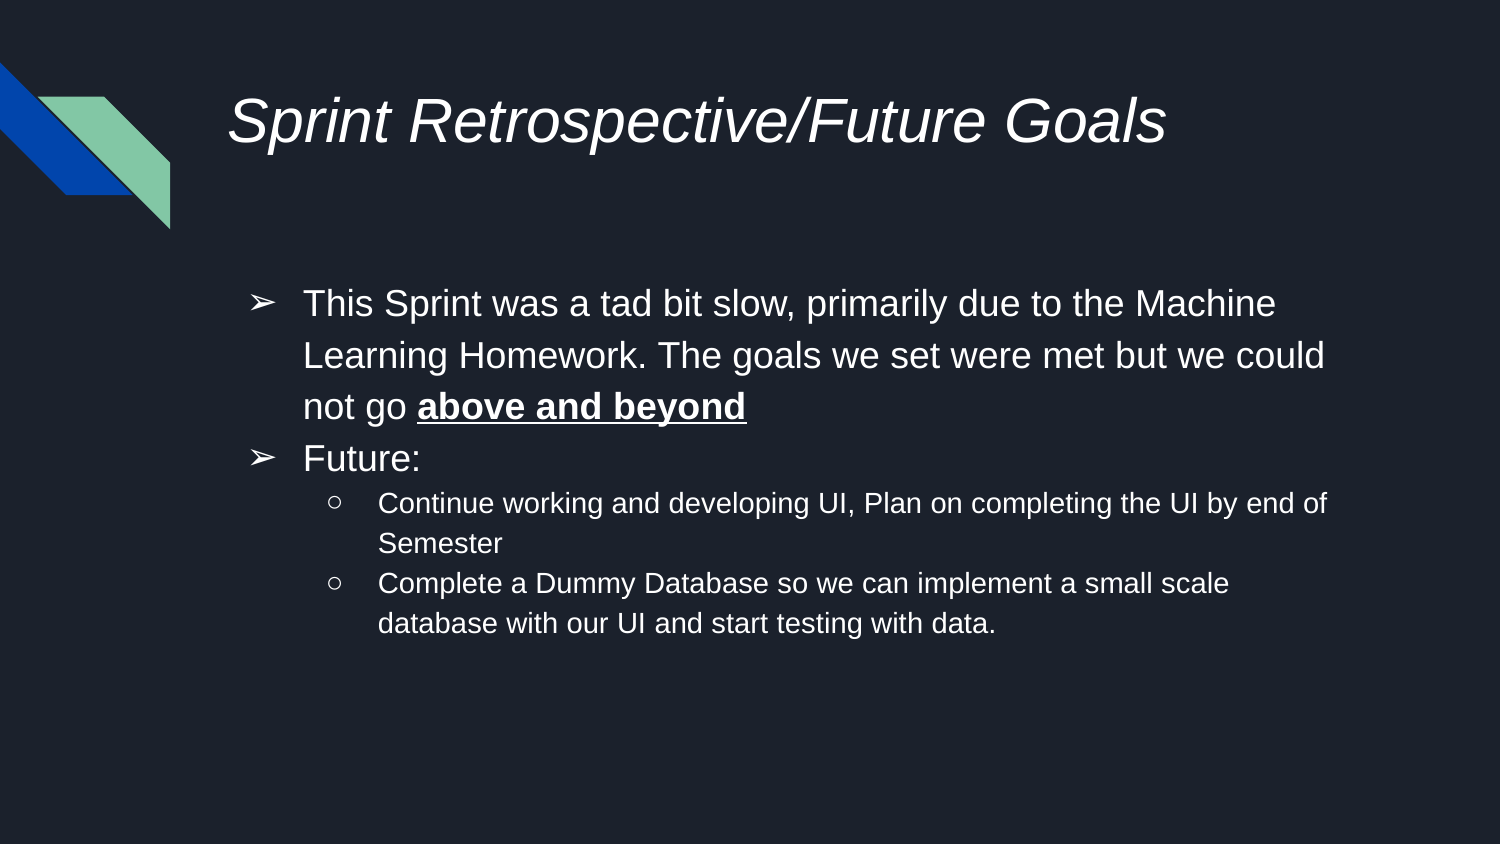

# Sprint Retrospective/Future Goals
This Sprint was a tad bit slow, primarily due to the Machine Learning Homework. The goals we set were met but we could not go above and beyond
Future:
Continue working and developing UI, Plan on completing the UI by end of Semester
Complete a Dummy Database so we can implement a small scale database with our UI and start testing with data.